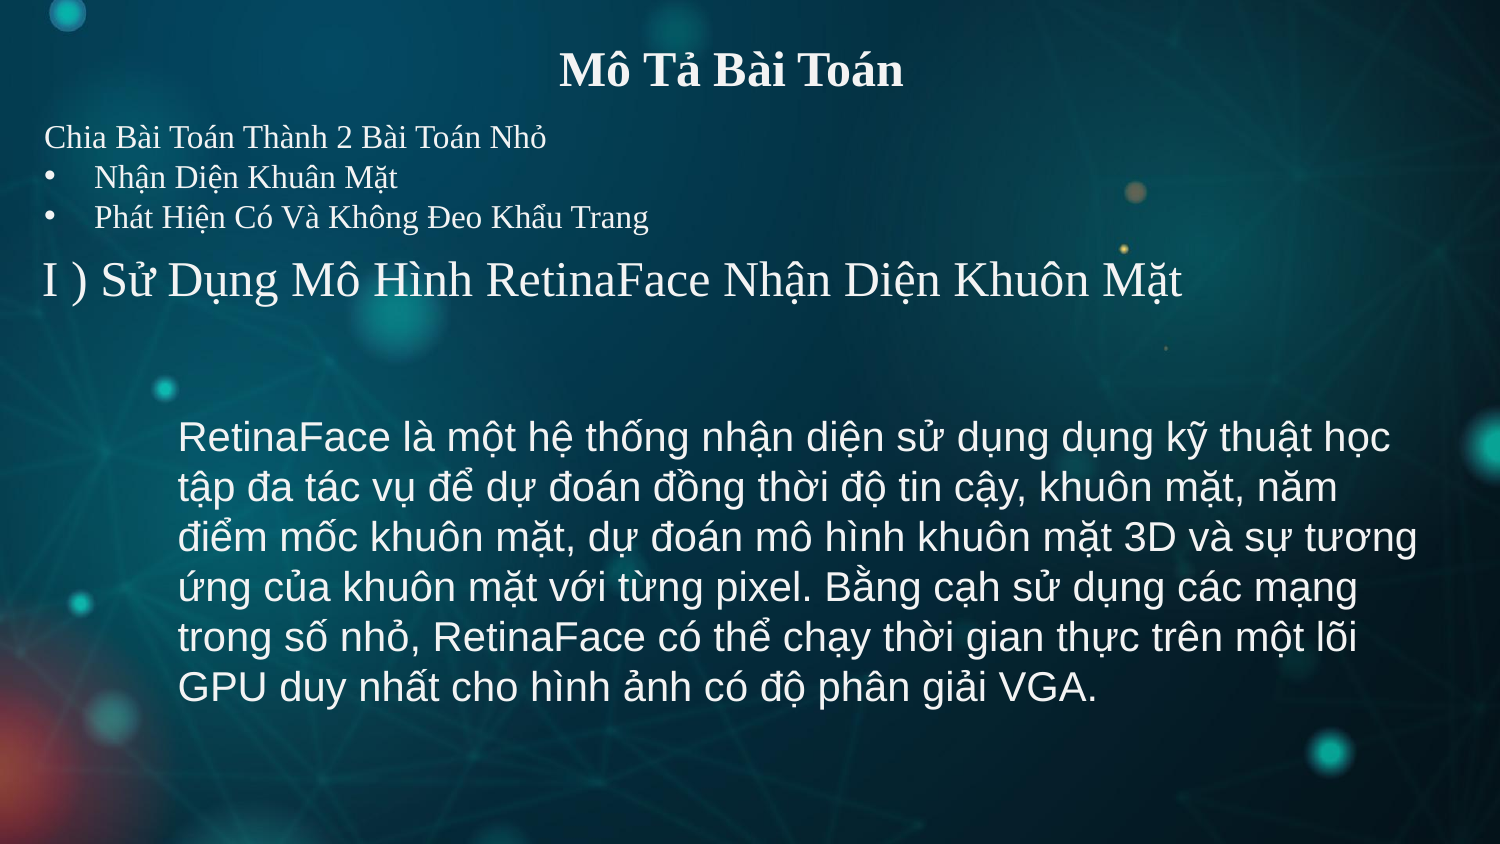

Mô Tả Bài Toán
Chia Bài Toán Thành 2 Bài Toán Nhỏ
Nhận Diện Khuân Mặt
Phát Hiện Có Và Không Đeo Khẩu Trang
I ) Sử Dụng Mô Hình RetinaFace Nhận Diện Khuôn Mặt

	RetinaFace là một hệ thống nhận diện sử dụng dụng kỹ thuật học tập đa tác vụ để dự đoán đồng thời độ tin cậy, khuôn mặt, năm điểm mốc khuôn mặt, dự đoán mô hình khuôn mặt 3D và sự tương ứng của khuôn mặt với từng pixel. Bằng cạh sử dụng các mạng trong số nhỏ, RetinaFace có thể chạy thời gian thực trên một lõi GPU duy nhất cho hình ảnh có độ phân giải VGA.